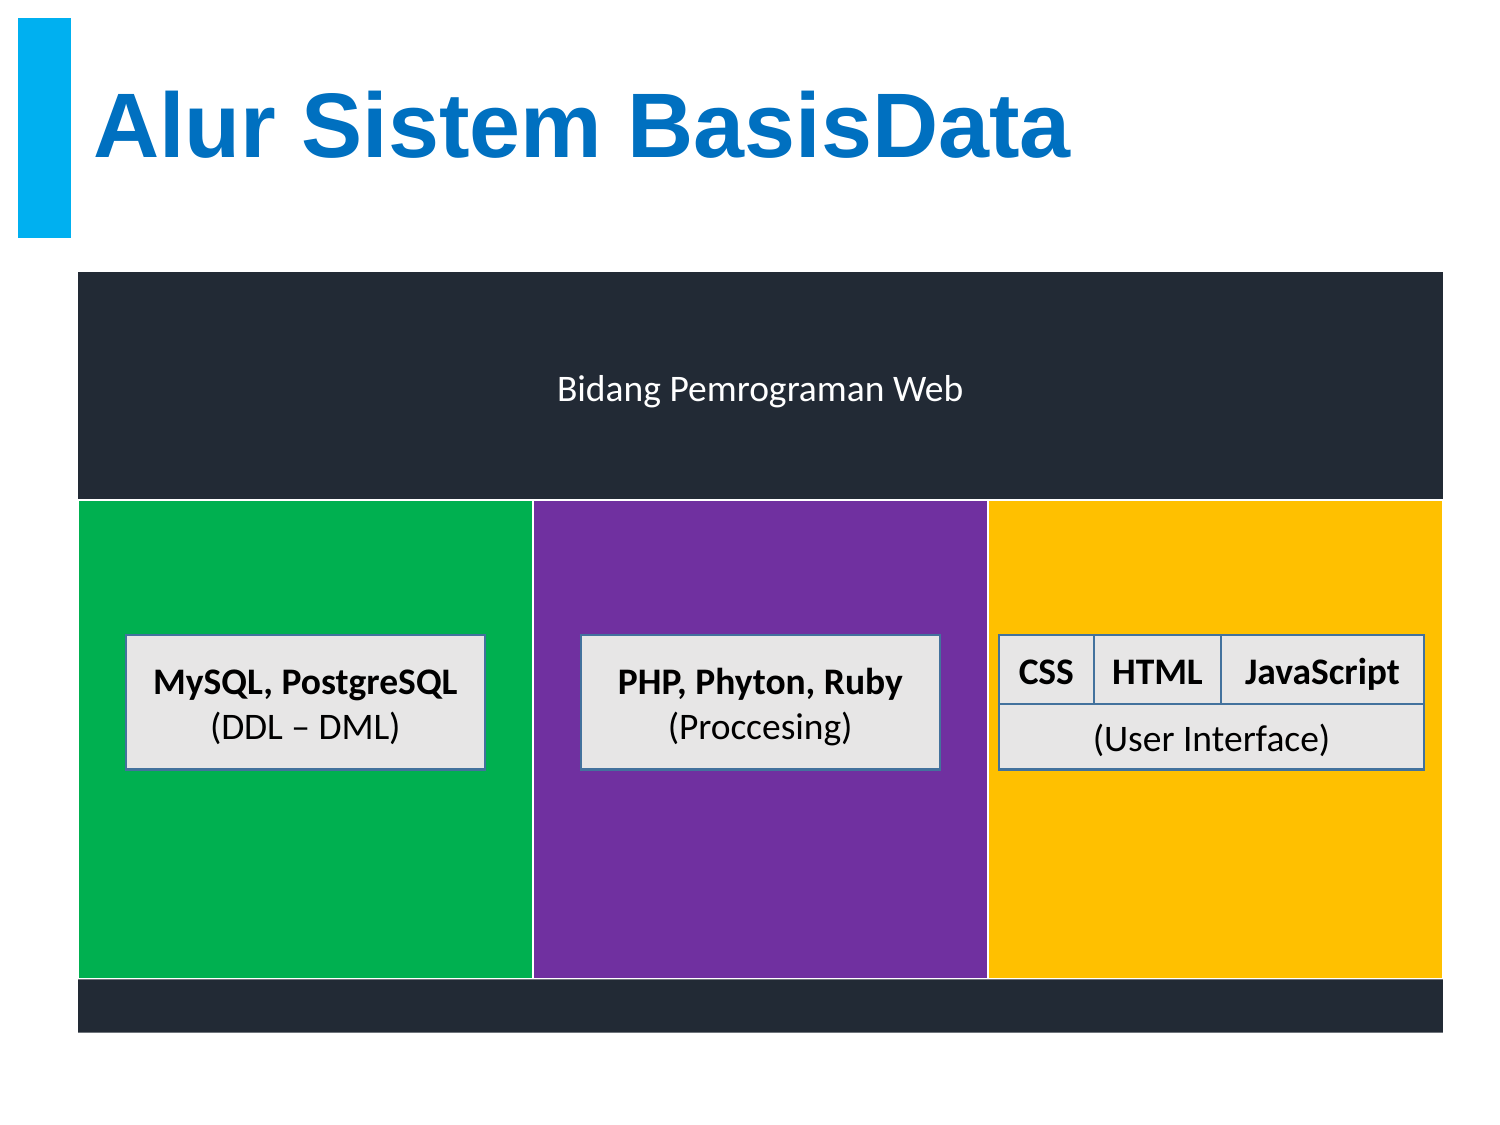

# Alur Sistem BasisData
Bidang Pemrograman Web
MySQL, PostgreSQL
(DDL – DML)
PHP, Phyton, Ruby
(Proccesing)
CSS
HTML
JavaScript
(User Interface)